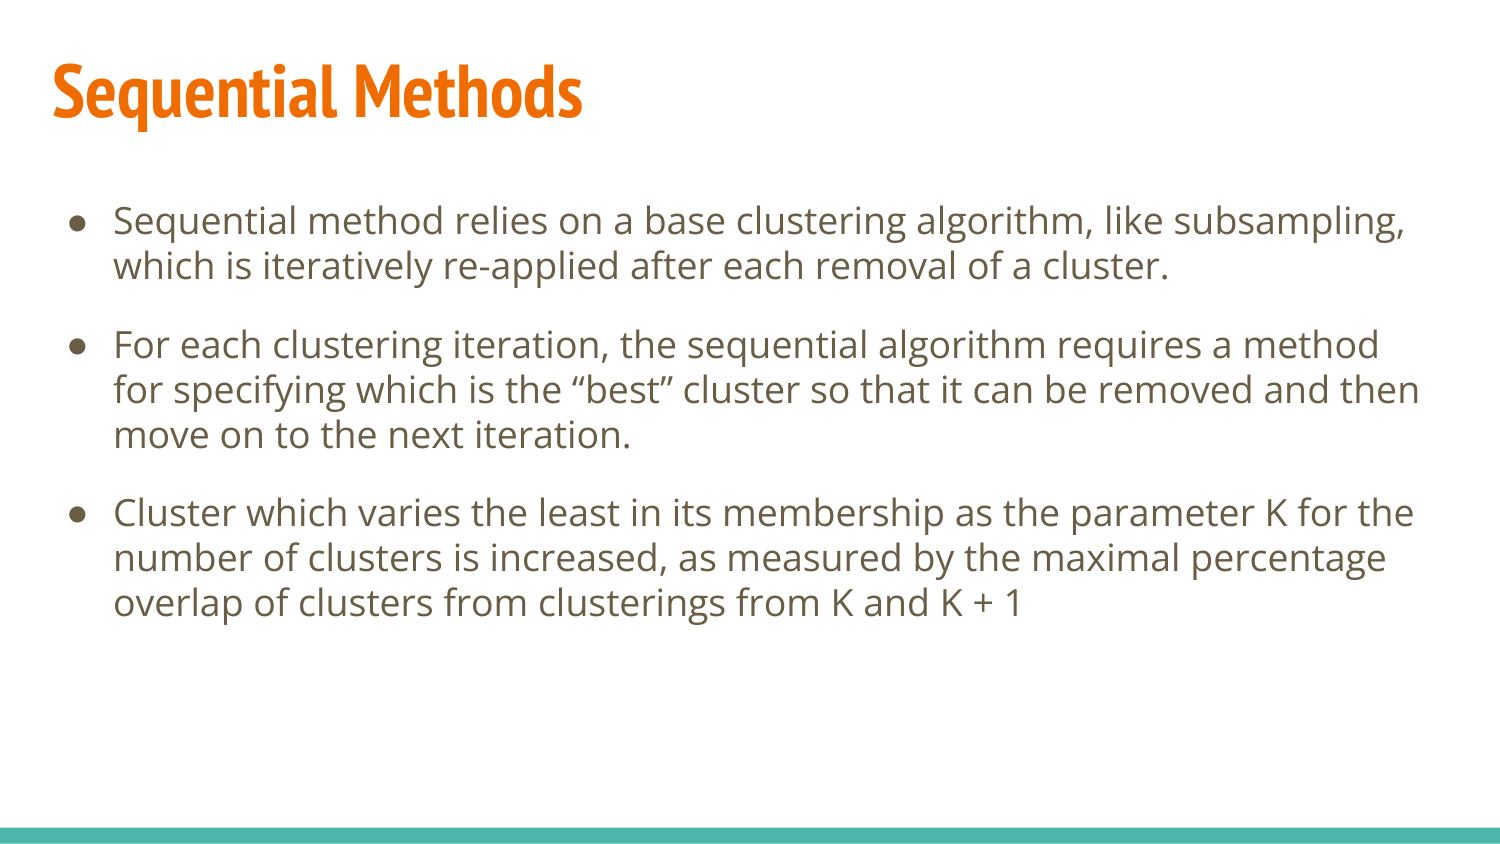

# Sequential Methods
Sequential method relies on a base clustering algorithm, like subsampling, which is iteratively re-applied after each removal of a cluster.
For each clustering iteration, the sequential algorithm requires a method for specifying which is the “best” cluster so that it can be removed and then move on to the next iteration.
Cluster which varies the least in its membership as the parameter K for the number of clusters is increased, as measured by the maximal percentage overlap of clusters from clusterings from K and K + 1